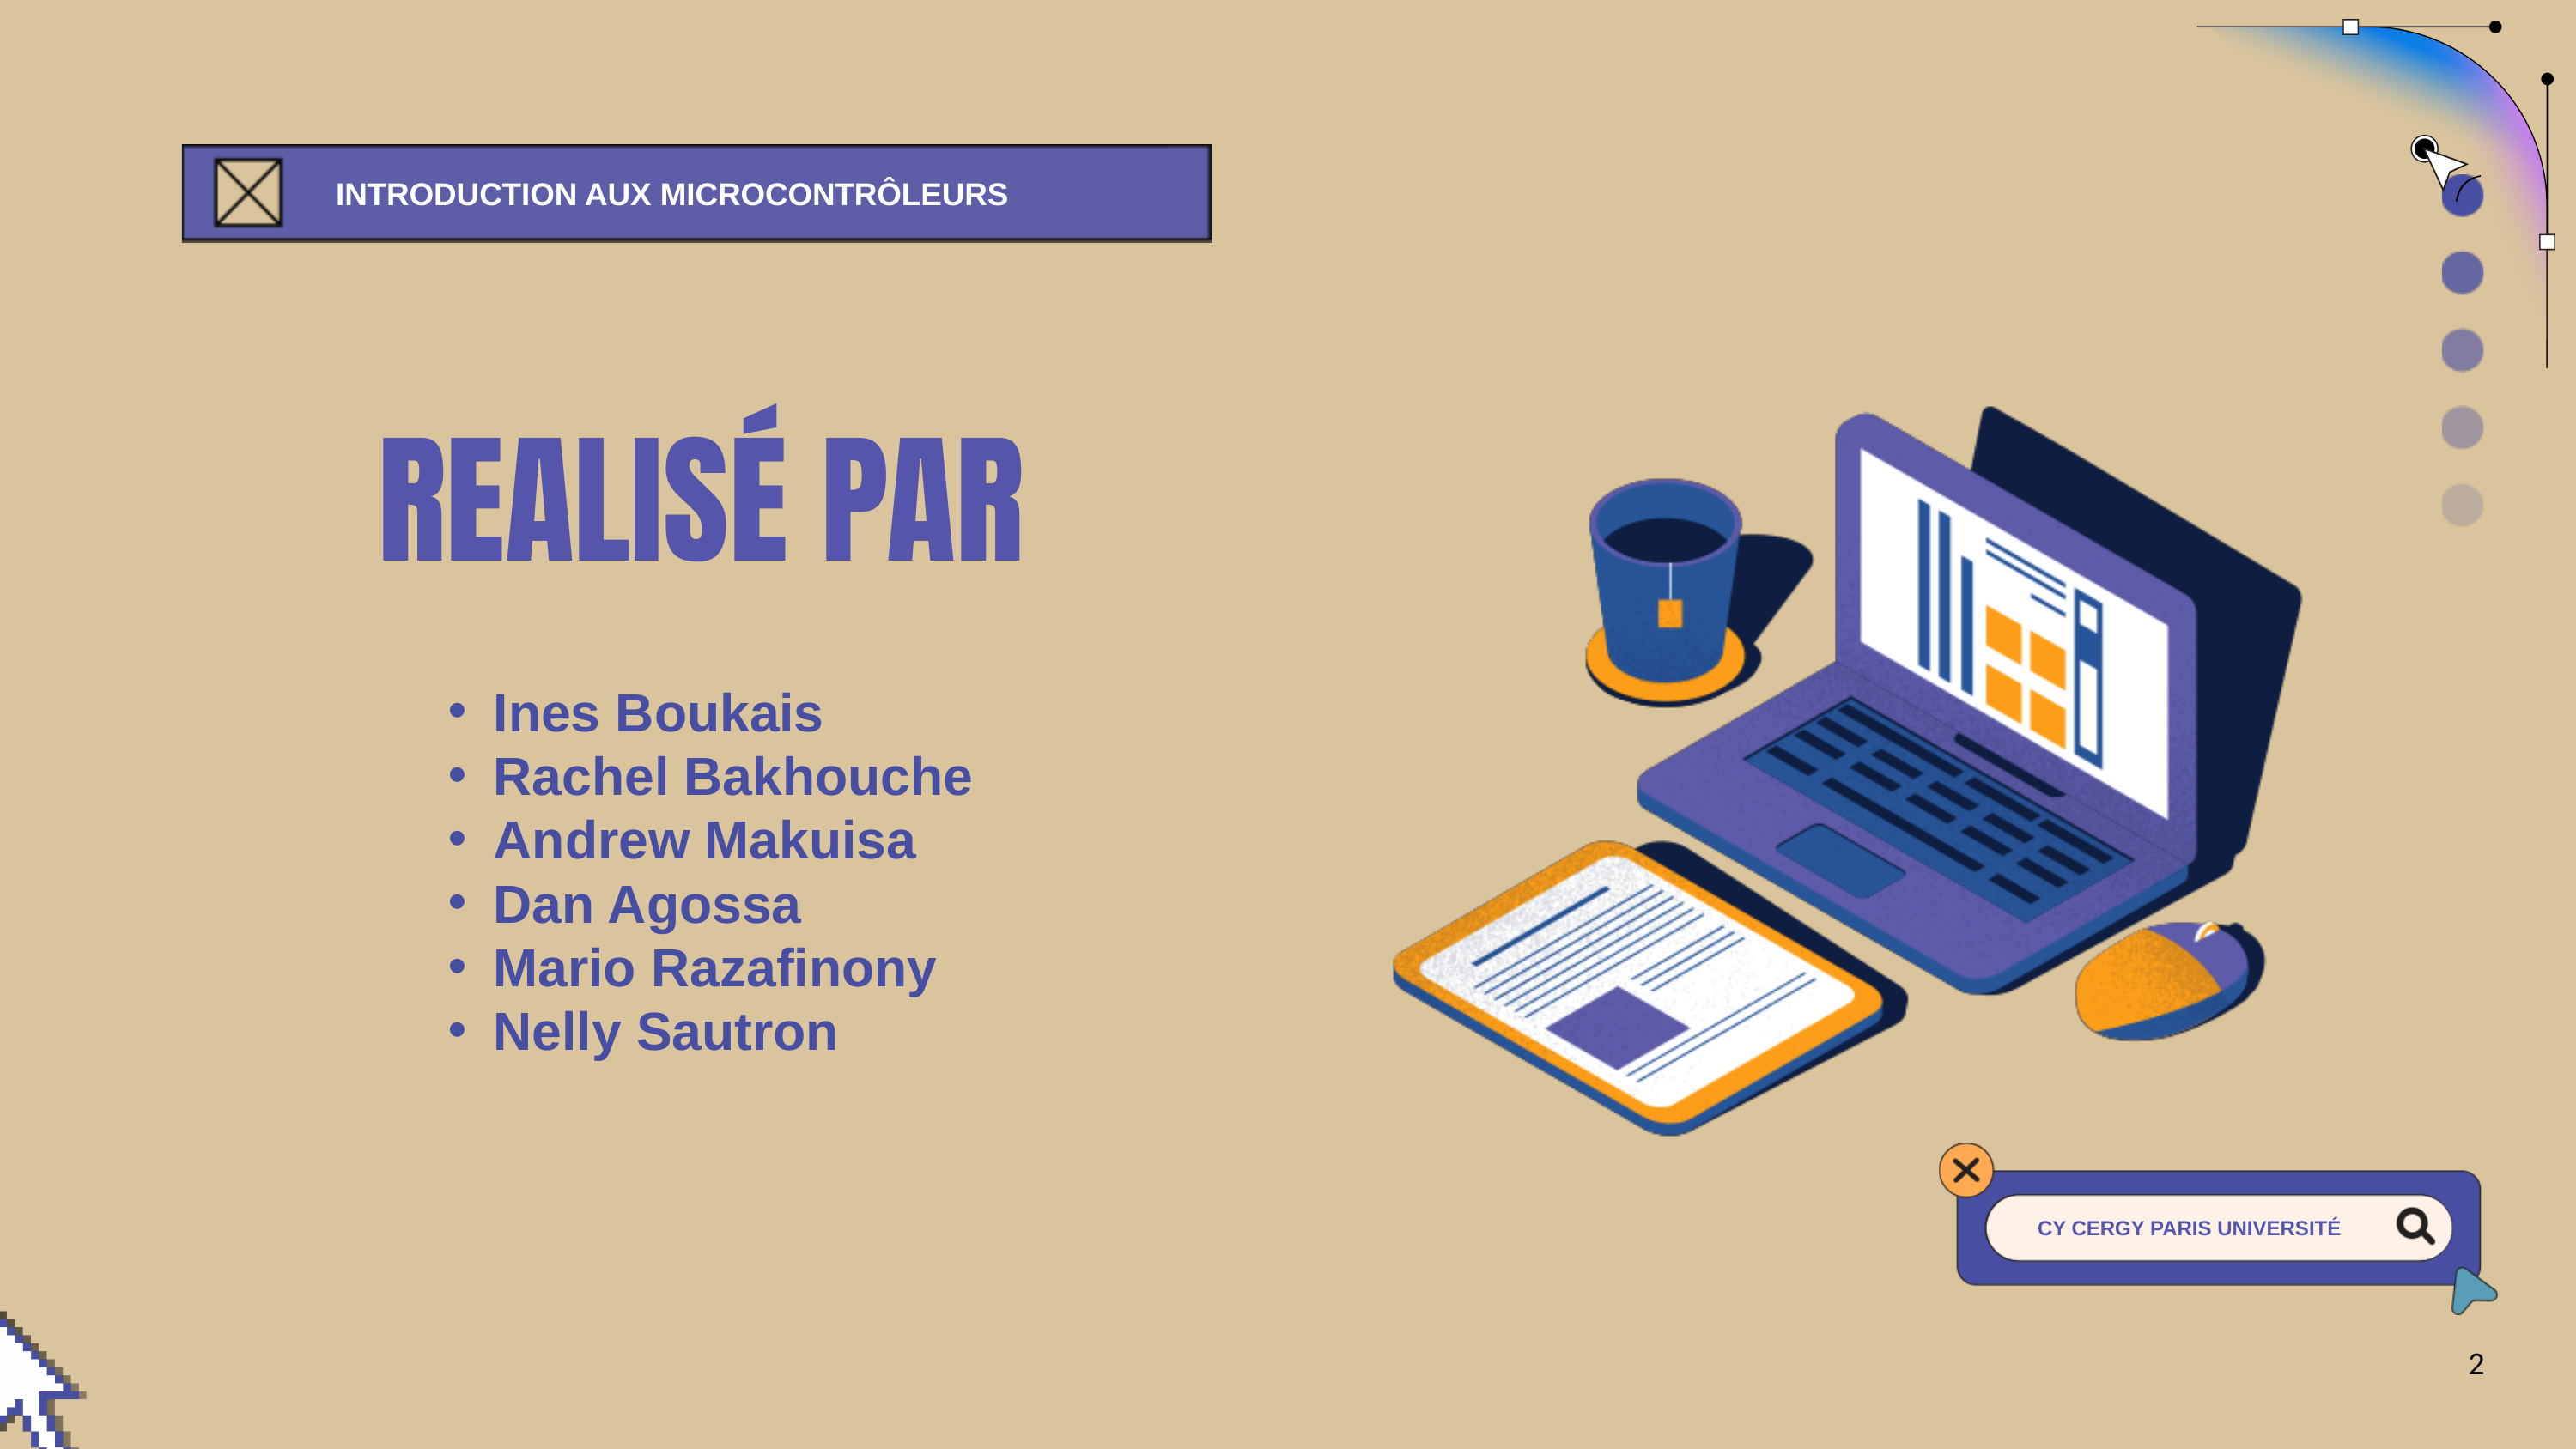

INTRODUCTION AUX MICROCONTRÔLEURS

REALISÉ PAR
Ines Boukais
Rachel Bakhouche
Andrew Makuisa
Dan Agossa
Mario Razafinony
Nelly Sautron

CY CERGY PARIS UNIVERSITÉ

2